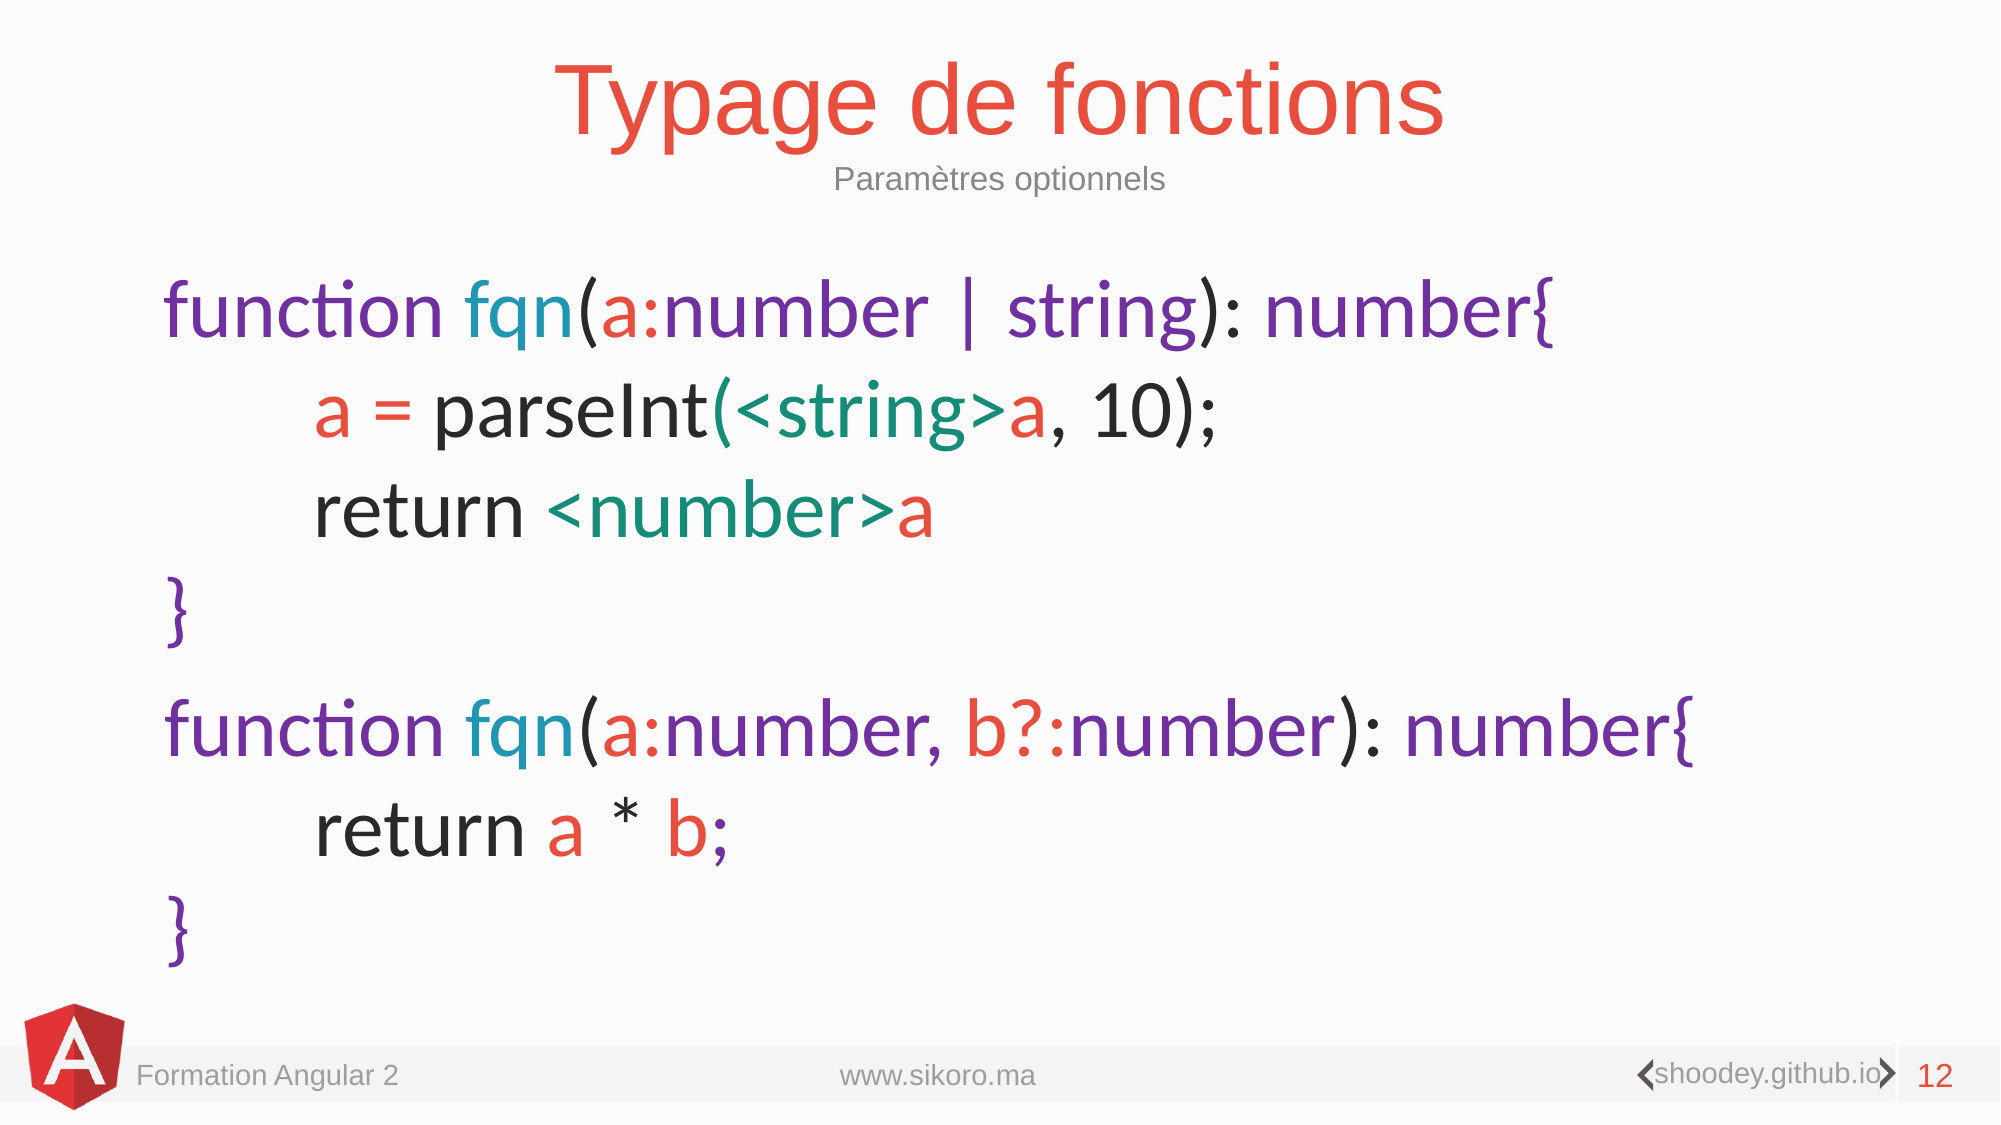

# Typage de fonctions
Paramètres optionnels
function fqn(a:number | string): number{
	a = parseInt(<string>a, 10);
	return <number>a
}
function fqn(a:number, b?:number): number{
	return a * b;
}
12